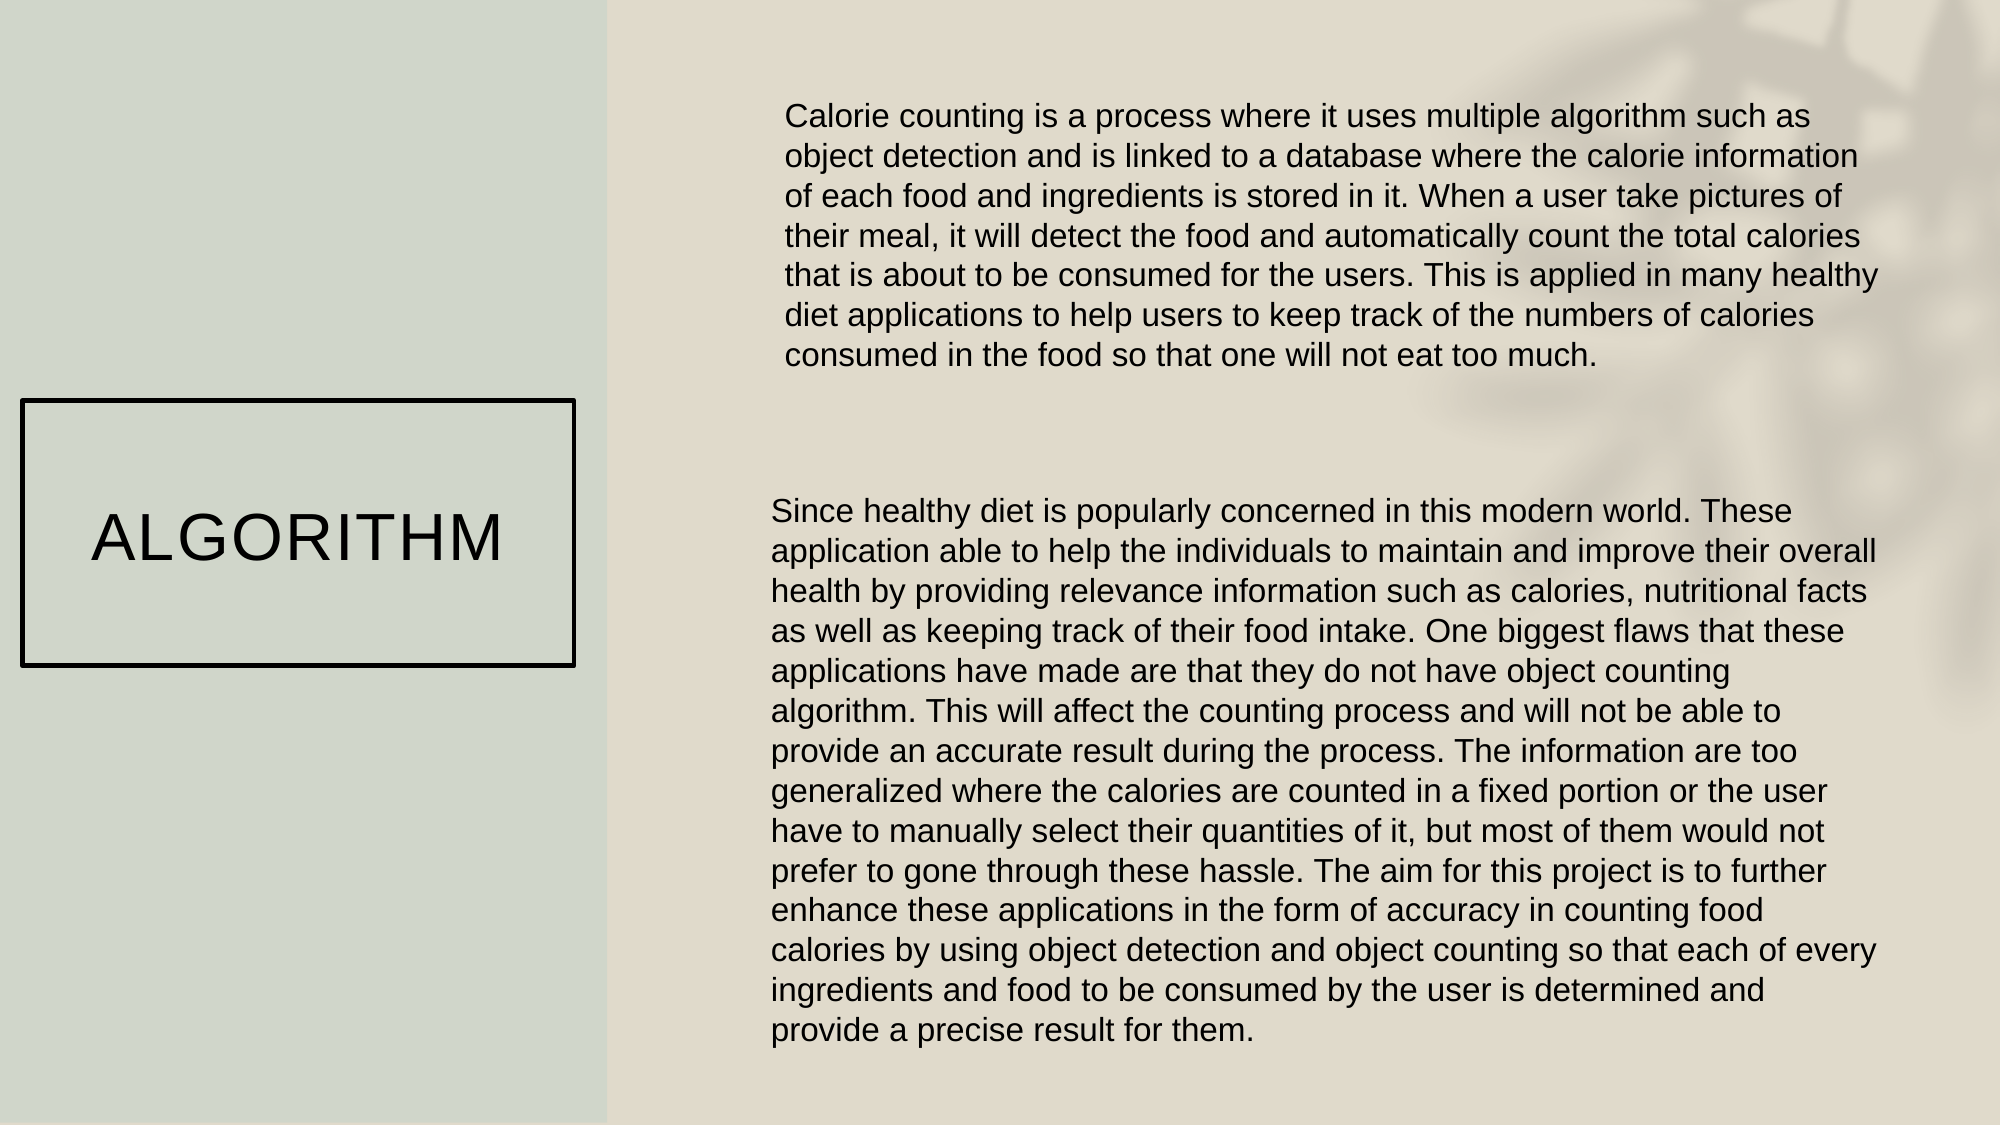

Calorie counting is a process where it uses multiple algorithm such as object detection and is linked to a database where the calorie information of each food and ingredients is stored in it. When a user take pictures of their meal, it will detect the food and automatically count the total calories that is about to be consumed for the users. This is applied in many healthy diet applications to help users to keep track of the numbers of calories consumed in the food so that one will not eat too much.
# Algorithm
Since healthy diet is popularly concerned in this modern world. These application able to help the individuals to maintain and improve their overall health by providing relevance information such as calories, nutritional facts as well as keeping track of their food intake. One biggest flaws that these applications have made are that they do not have object counting algorithm. This will affect the counting process and will not be able to provide an accurate result during the process. The information are too generalized where the calories are counted in a fixed portion or the user have to manually select their quantities of it, but most of them would not prefer to gone through these hassle. The aim for this project is to further enhance these applications in the form of accuracy in counting food calories by using object detection and object counting so that each of every ingredients and food to be consumed by the user is determined and provide a precise result for them.